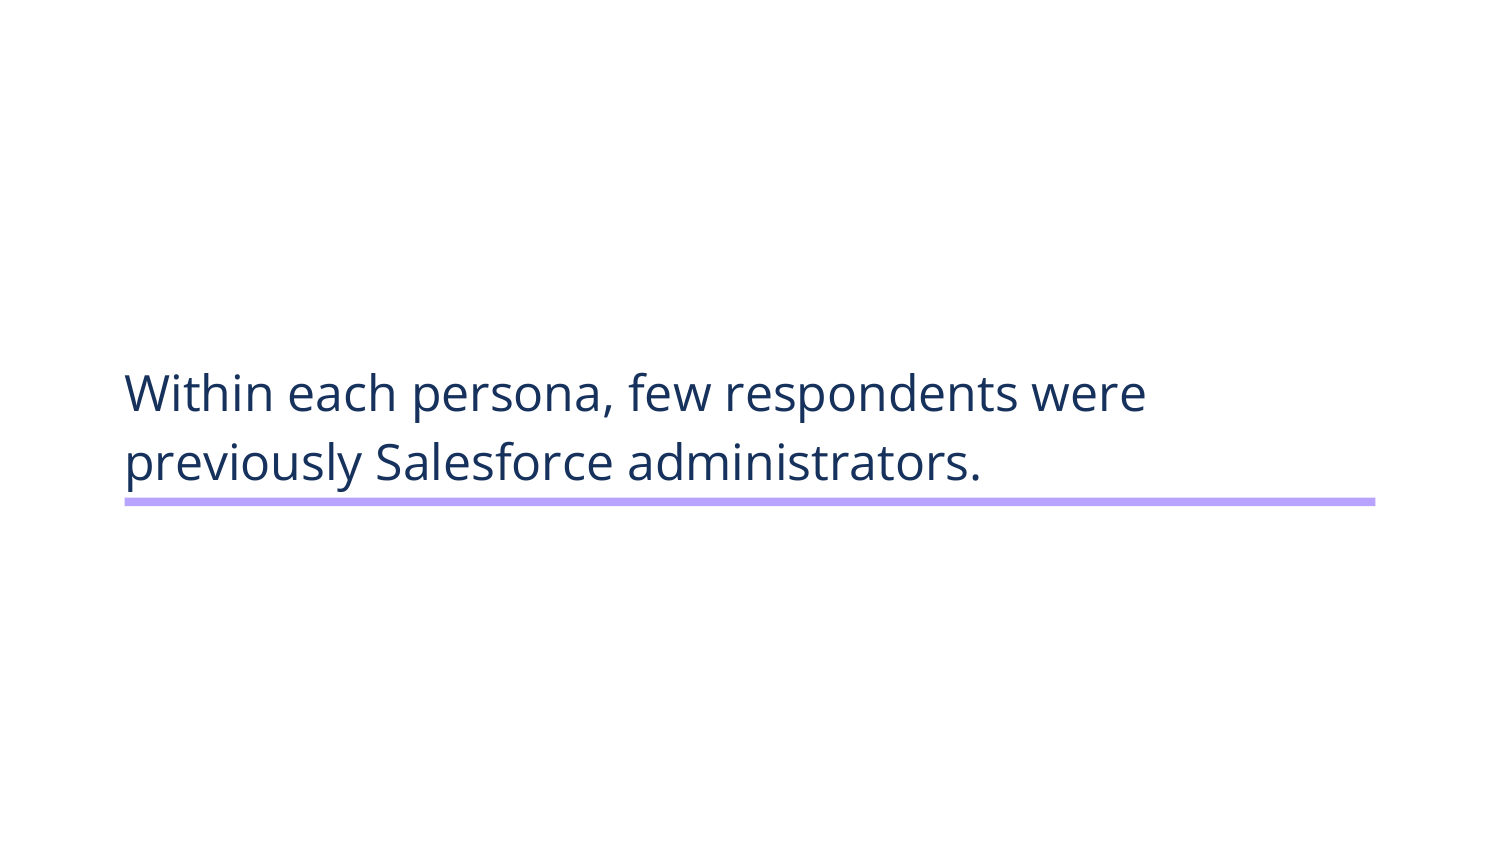

Within each persona, few respondents were previously Salesforce administrators.